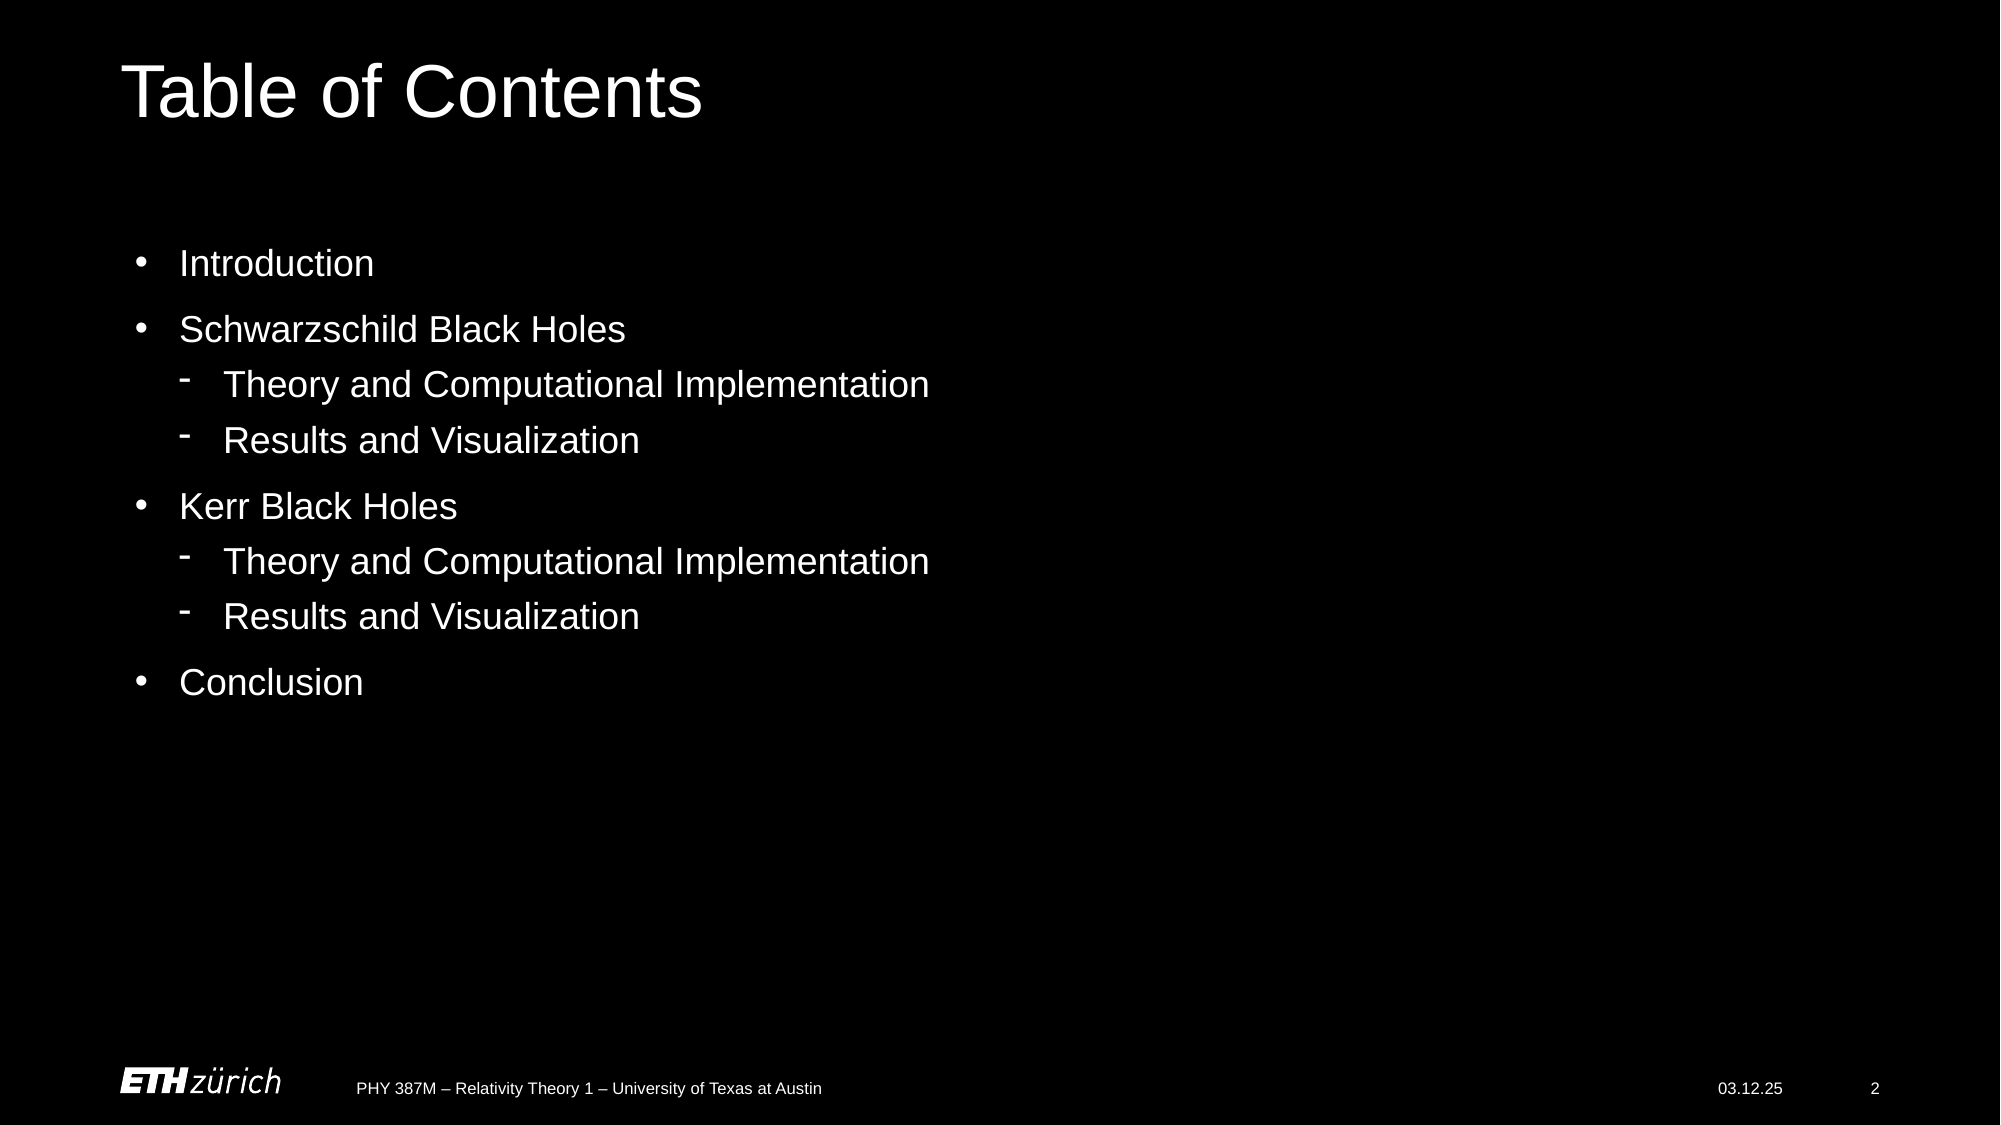

# Table of Contents
Introduction
Schwarzschild Black Holes
Theory and Computational Implementation
Results and Visualization
Kerr Black Holes
Theory and Computational Implementation
Results and Visualization
Conclusion
PHY 387M – Relativity Theory 1 – University of Texas at Austin
03.12.25
2